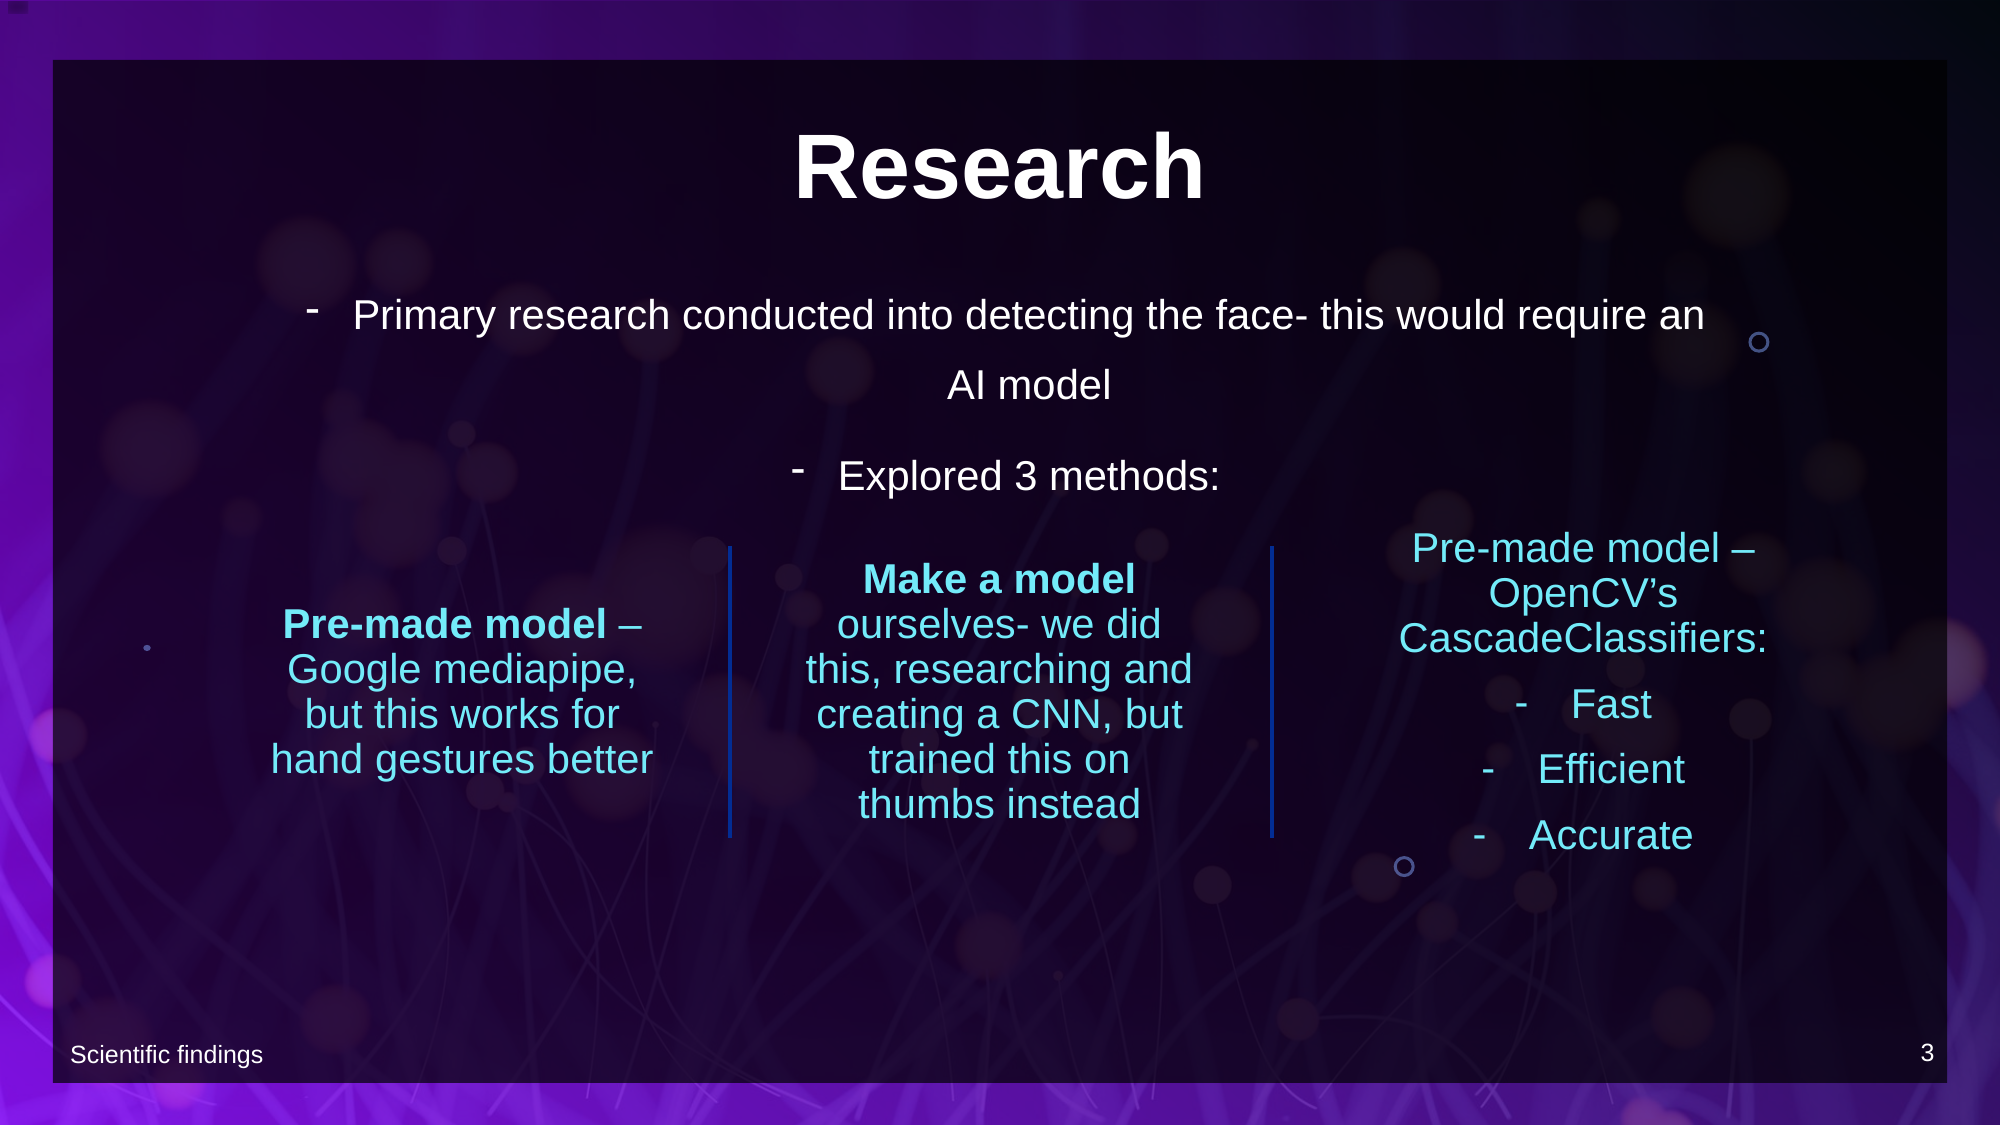

# Research
Primary research conducted into detecting the face- this would require an AI model
Explored 3 methods:
Make a model ourselves- we did this, researching and creating a CNN, but trained this on thumbs instead
Pre-made model – Google mediapipe, but this works for hand gestures better
Pre-made model – OpenCV’s CascadeClassifiers:
Fast
Efficient
Accurate
3
Scientific findings